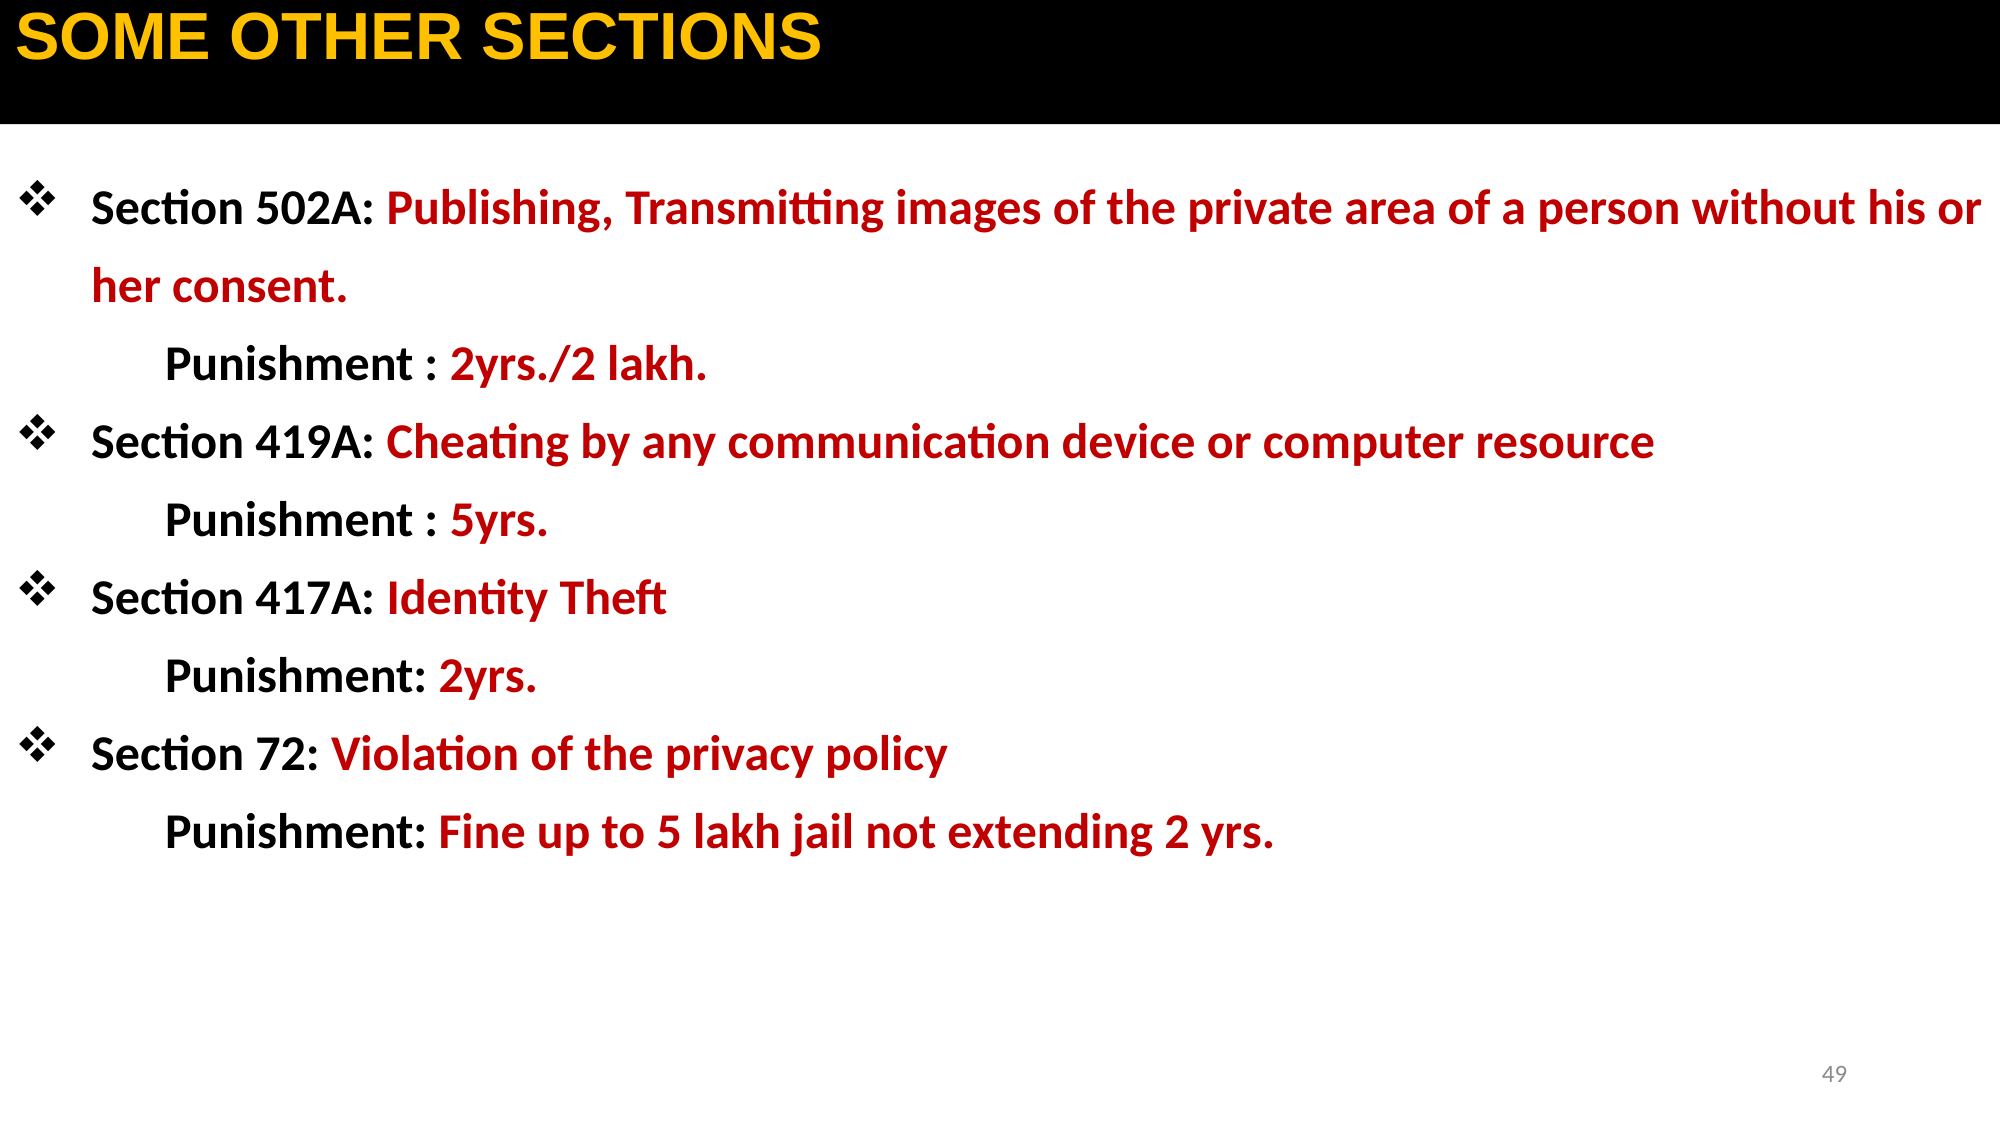

SOME OTHER SECTIONS
Section 502A: Publishing, Transmitting images of the private area of a person without his or her consent.
	Punishment : 2yrs./2 lakh.
Section 419A: Cheating by any communication device or computer resource
	Punishment : 5yrs.
Section 417A: Identity Theft
	Punishment: 2yrs.
Section 72: Violation of the privacy policy
	Punishment: Fine up to 5 lakh jail not extending 2 yrs.

49